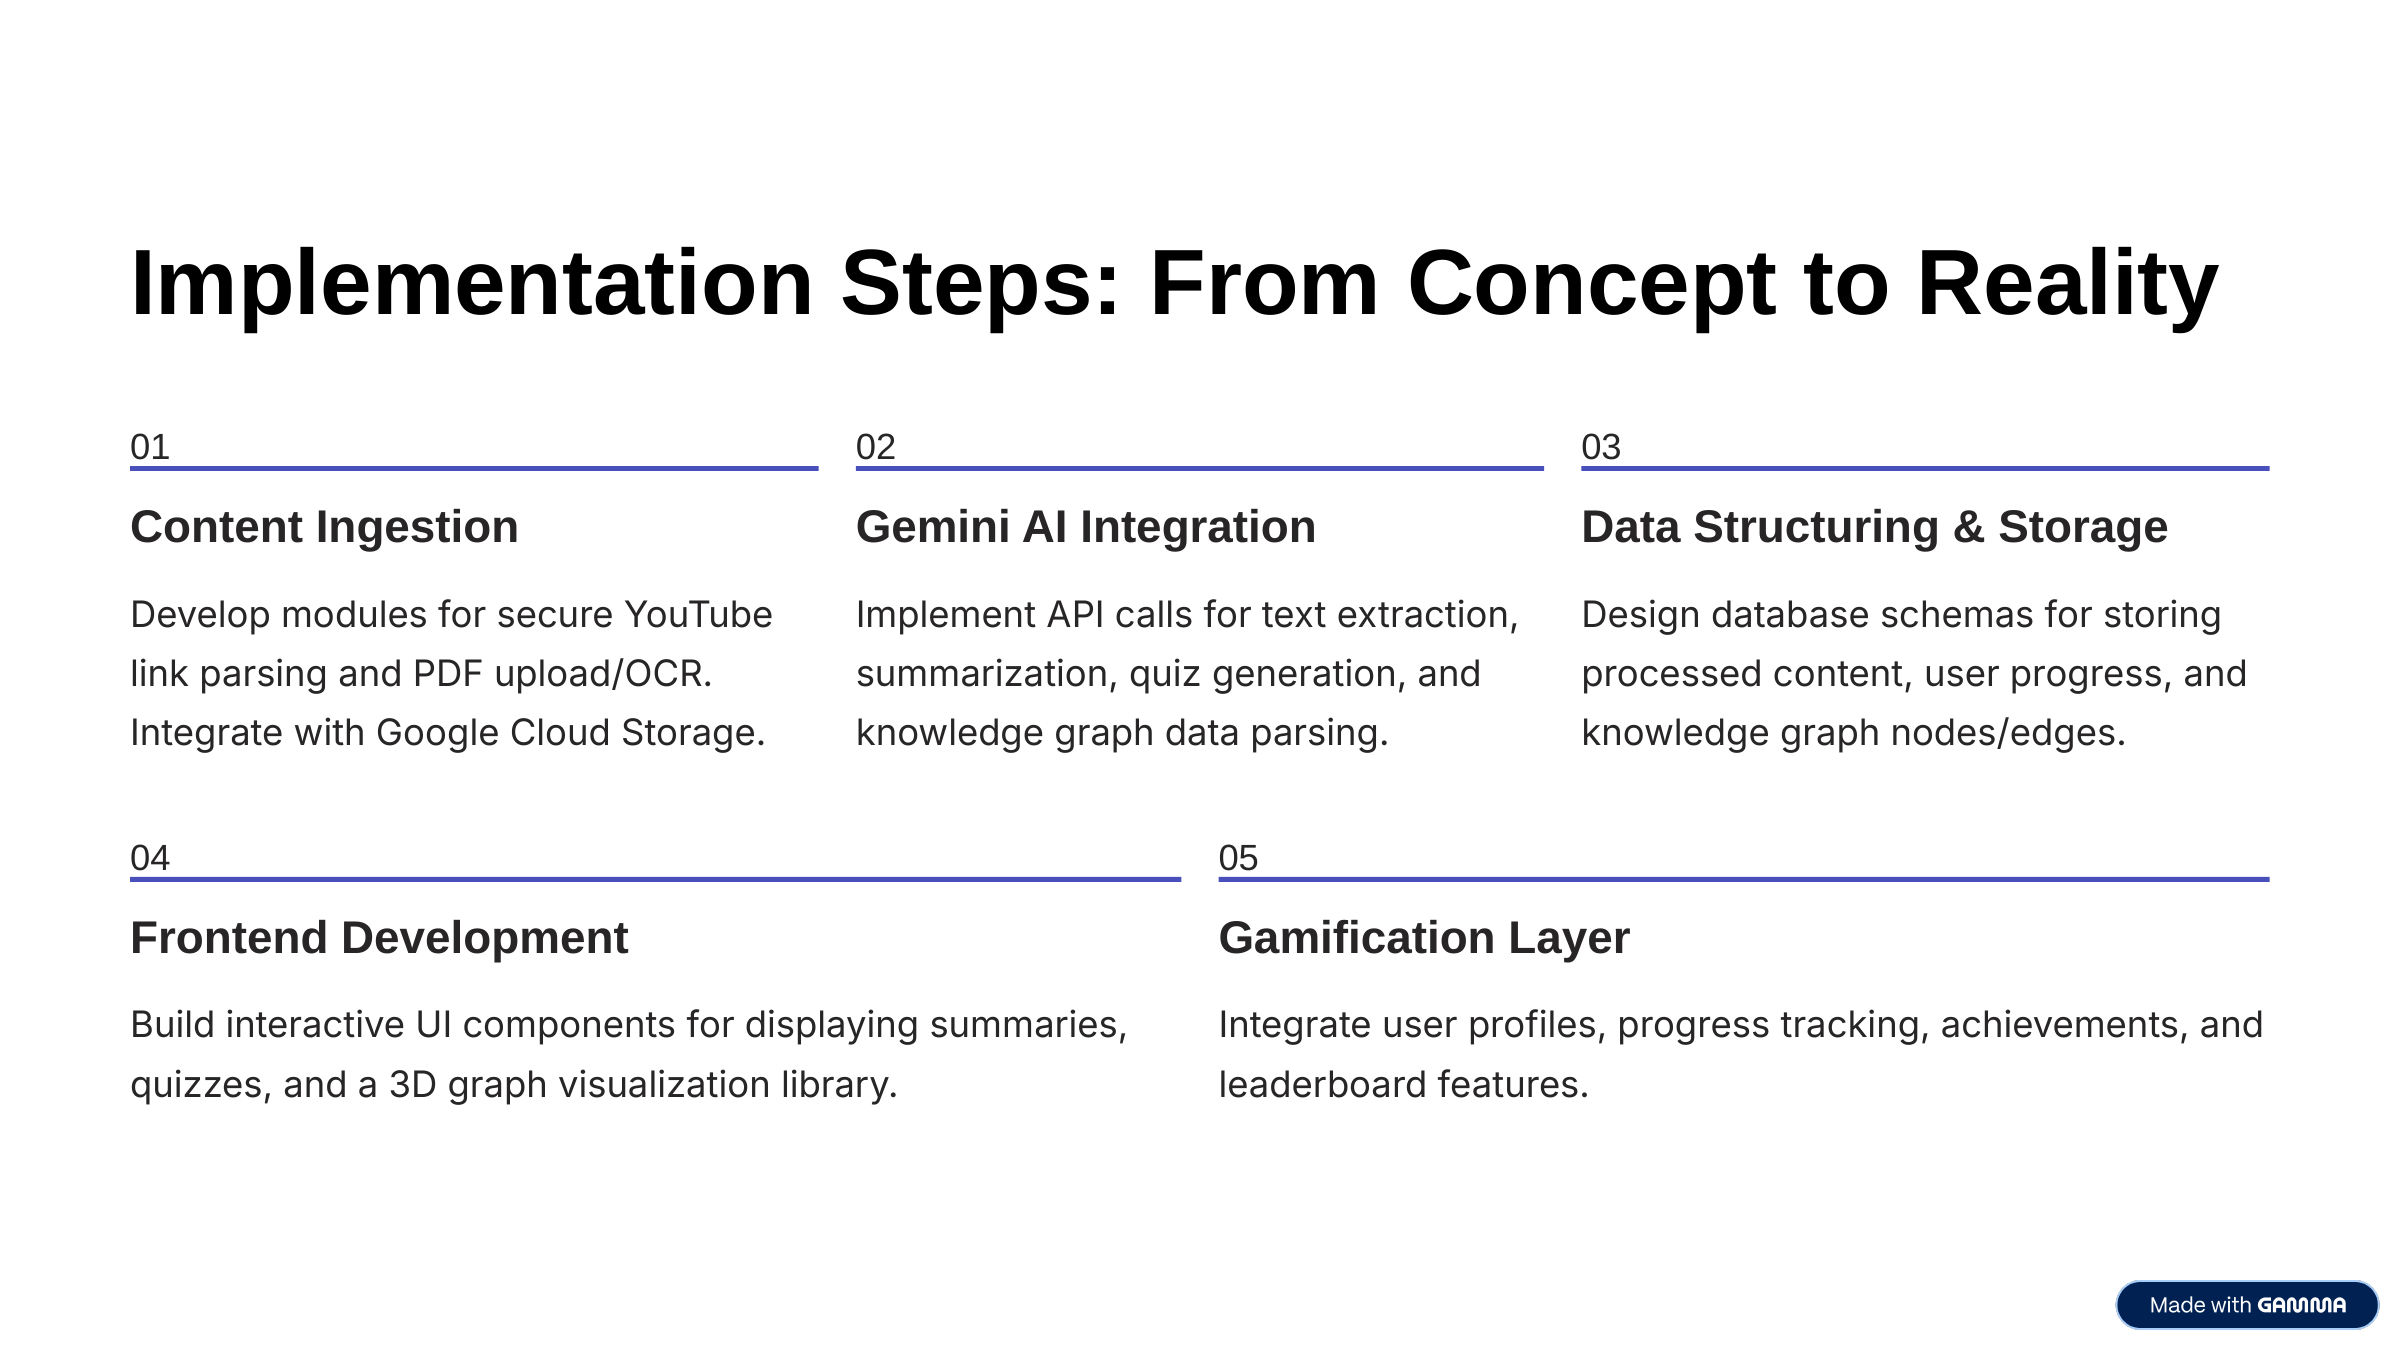

Implementation Steps: From Concept to Reality
01
02
03

Content Ingestion
Gemini AI Integration
Data Structuring & Storage
Develop modules for secure YouTube link parsing and PDF upload/OCR. Integrate with Google Cloud Storage.
Implement API calls for text extraction, summarization, quiz generation, and knowledge graph data parsing.
Design database schemas for storing processed content, user progress, and knowledge graph nodes/edges.
04
05

Frontend Development
Gamification Layer
Build interactive UI components for displaying summaries, quizzes, and a 3D graph visualization library.
Integrate user profiles, progress tracking, achievements, and leaderboard features.